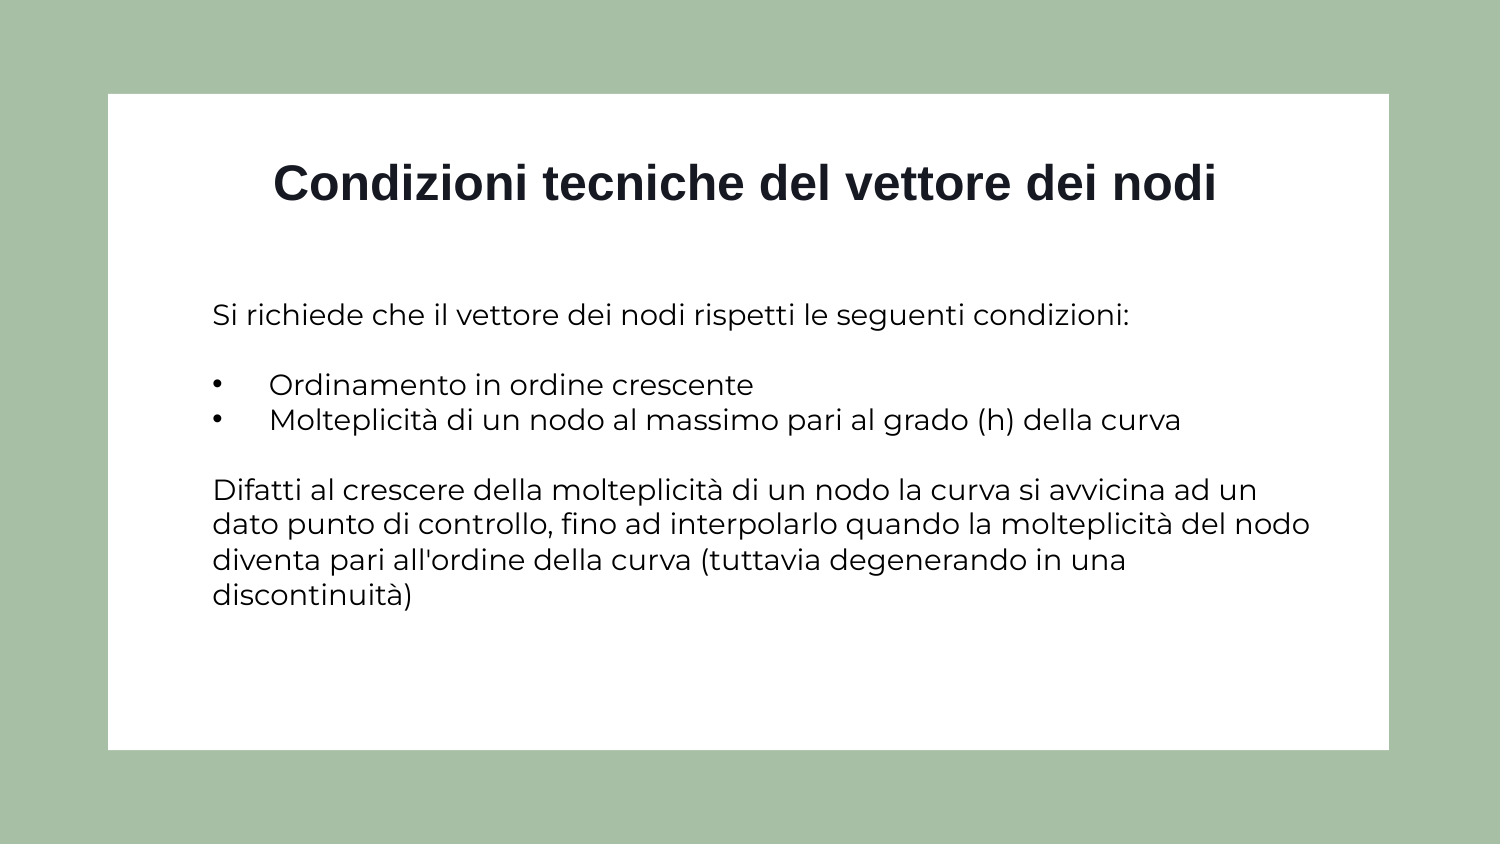

# Condizioni tecniche del vettore dei nodi
Si richiede che il vettore dei nodi rispetti le seguenti condizioni:

Ordinamento in ordine crescente
Molteplicità di un nodo al massimo pari al grado (h) della curva

Difatti al crescere della molteplicità di un nodo la curva si avvicina ad un dato punto di controllo, fino ad interpolarlo quando la molteplicità del nodo diventa pari all'ordine della curva (tuttavia degenerando in una discontinuità)